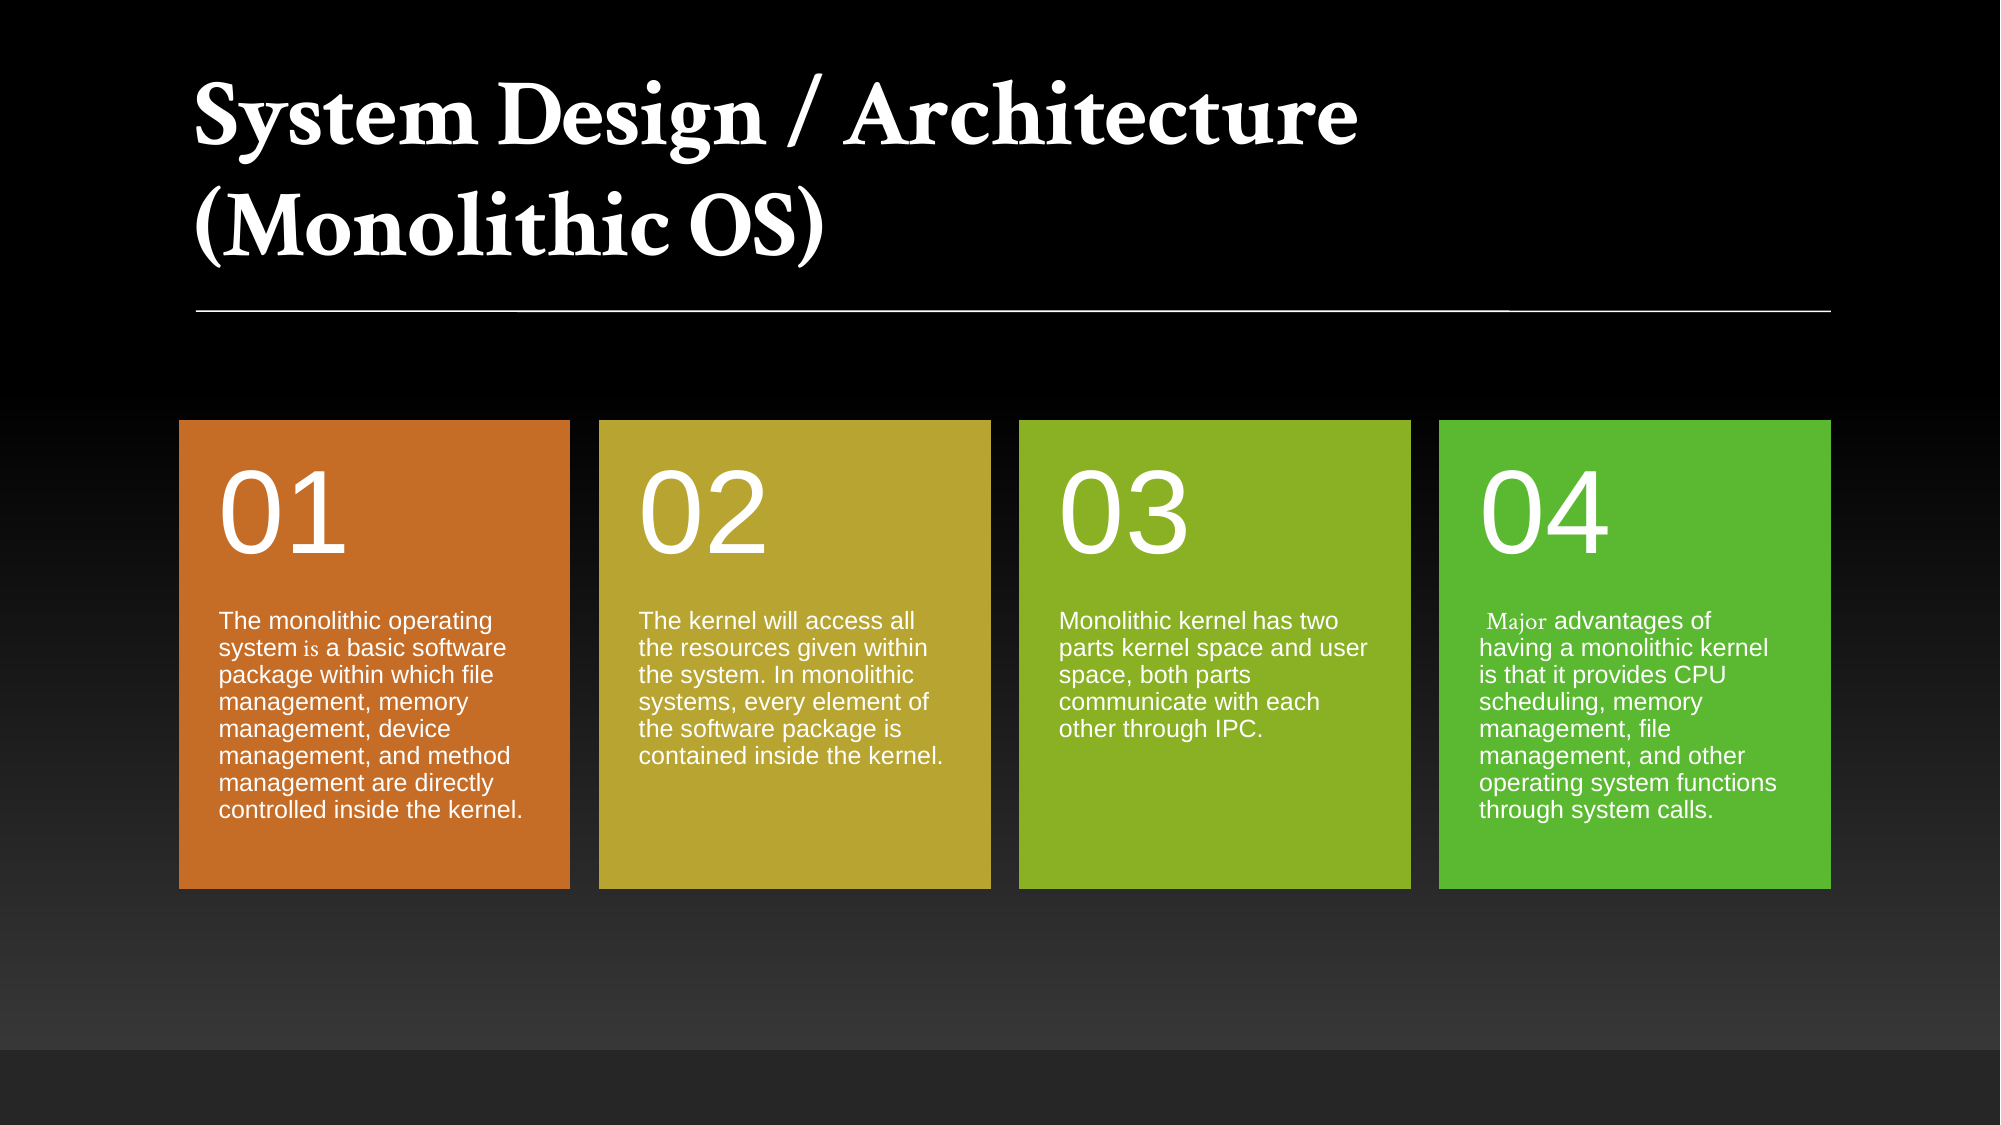

# System Design / Architecture (Monolithic OS)

The monolithic operating system is a basic software package within which file management, memory management, device management, and method management are directly controlled inside the kernel.
01
The kernel will access all the resources given within the system. In monolithic systems, every element of the software package is contained inside the kernel.
02
Monolithic kernel has two parts kernel space and user space, both parts communicate with each other through IPC.
03
 Major advantages of having a monolithic kernel is that it provides CPU scheduling, memory management, file management, and other operating system functions through system calls.
04